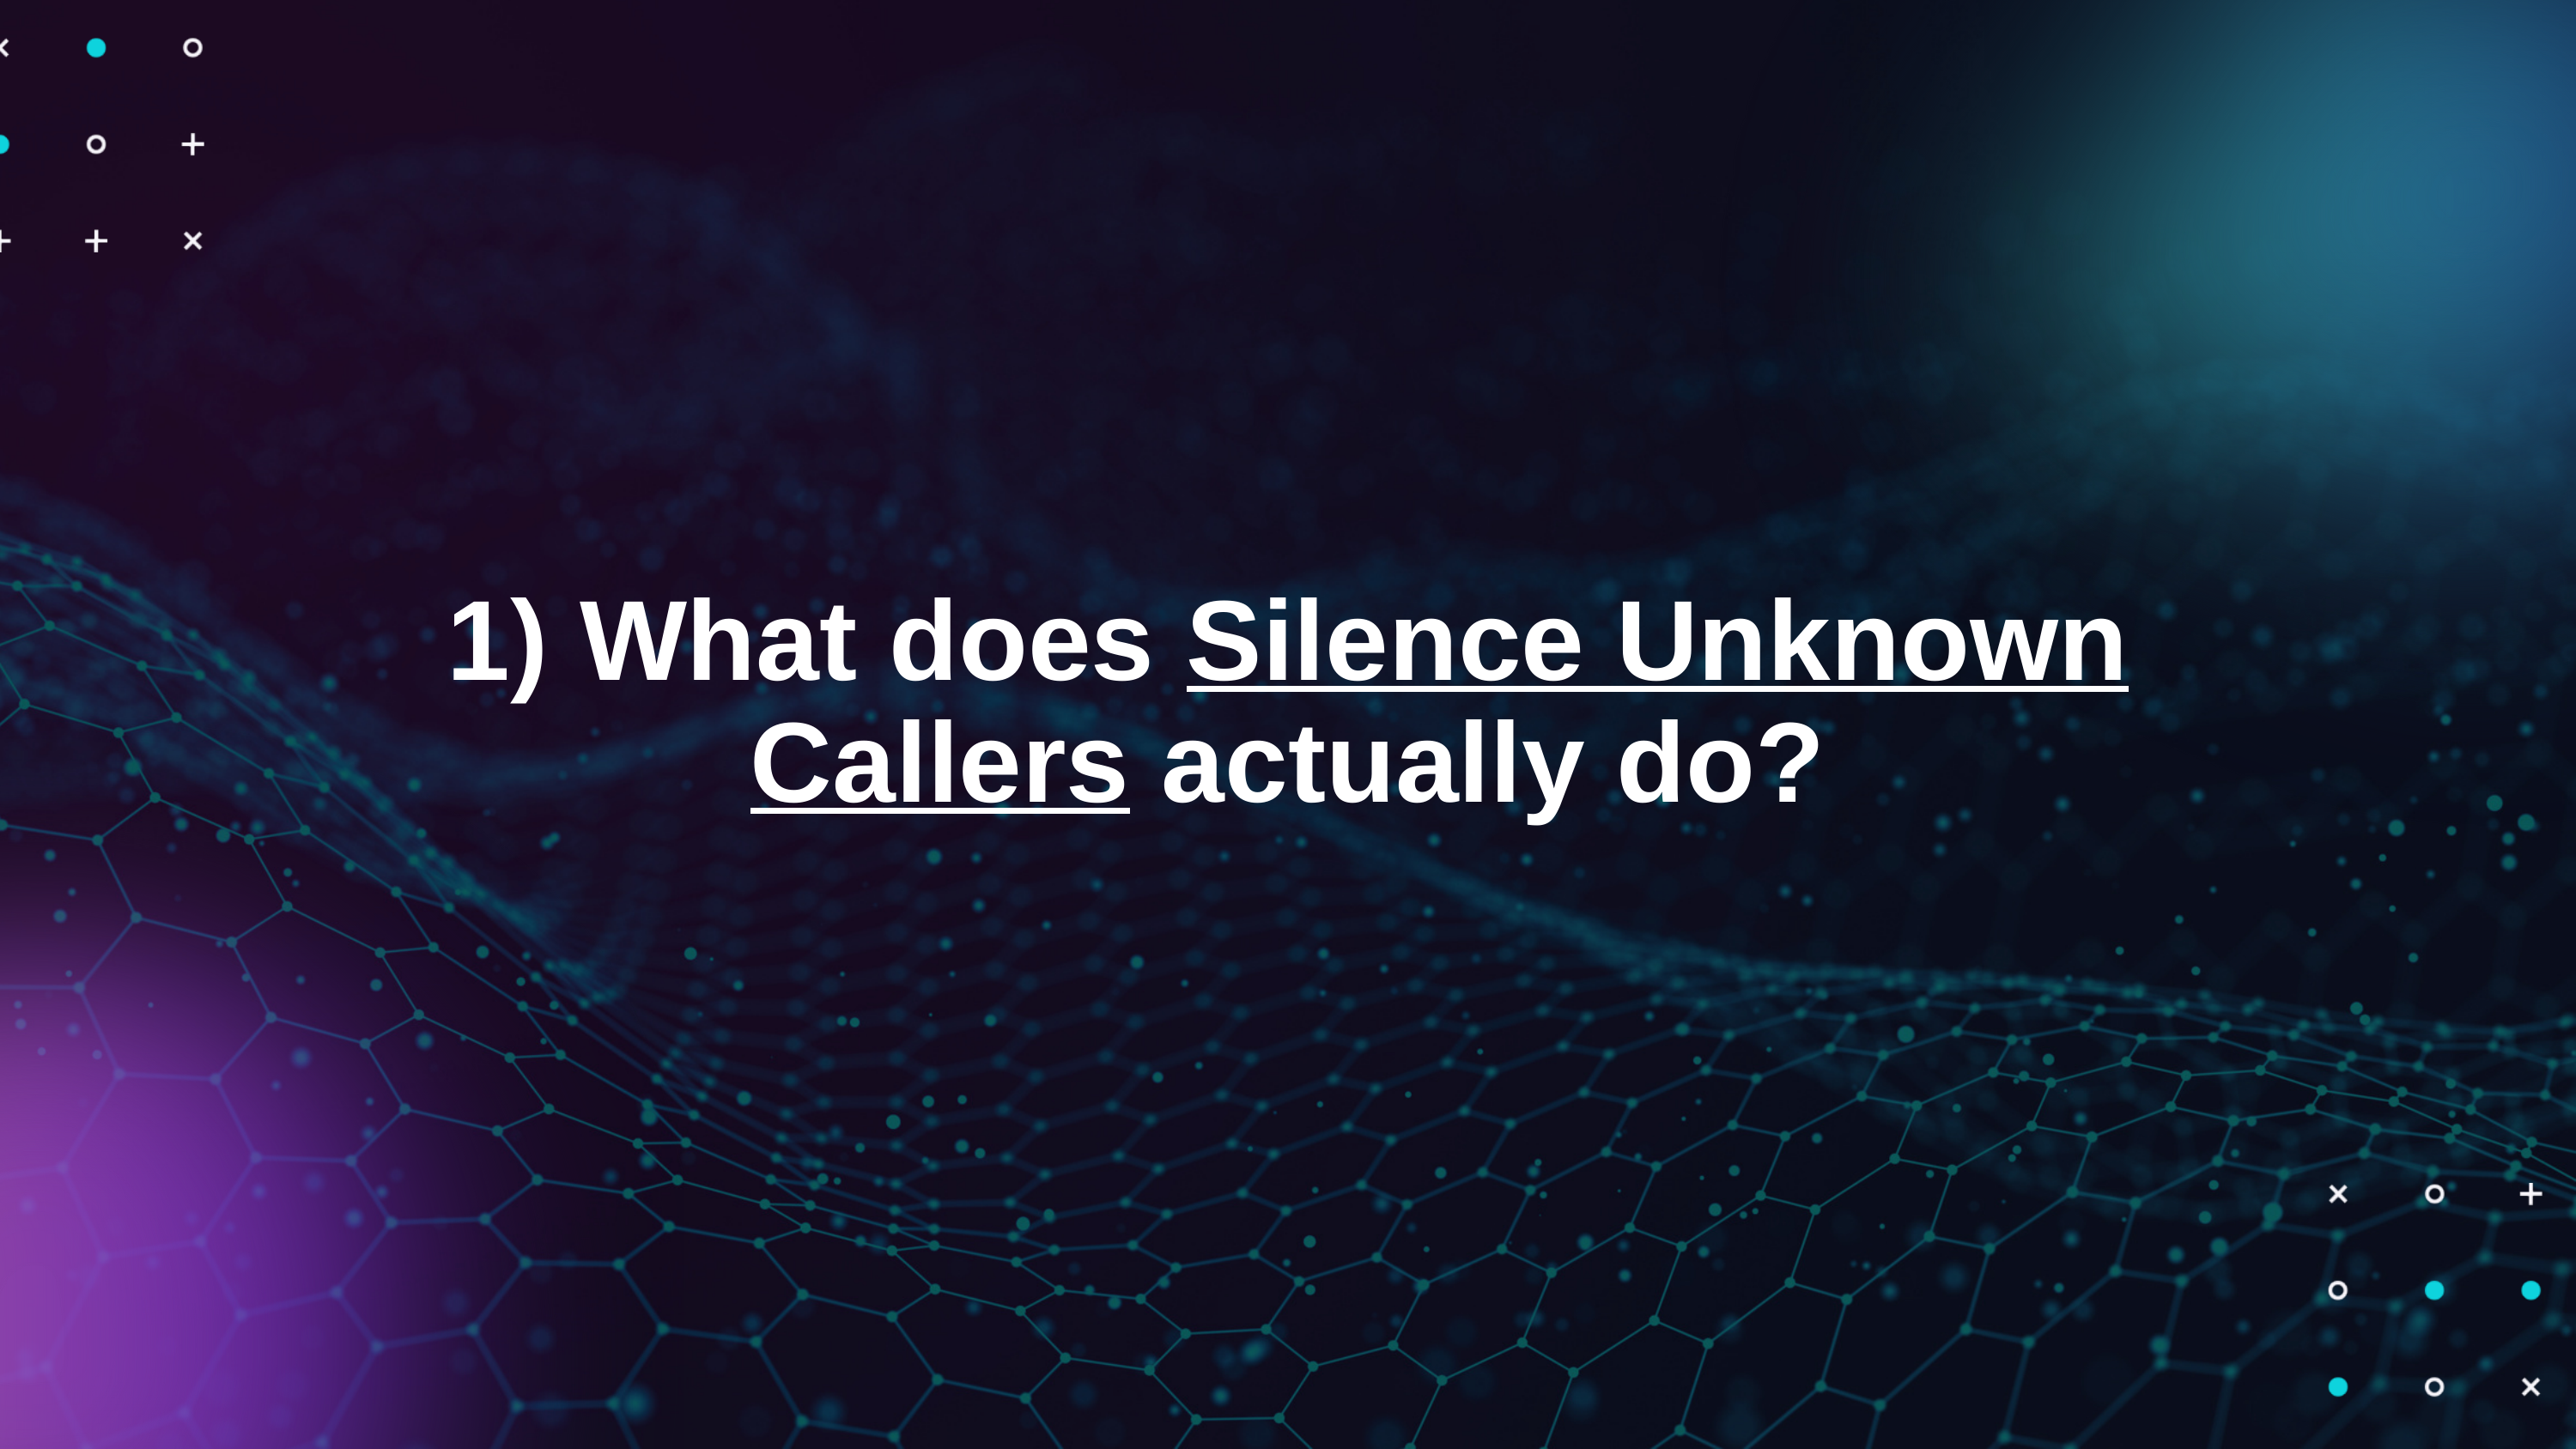

1) What does Silence Unknown Callers actually do?